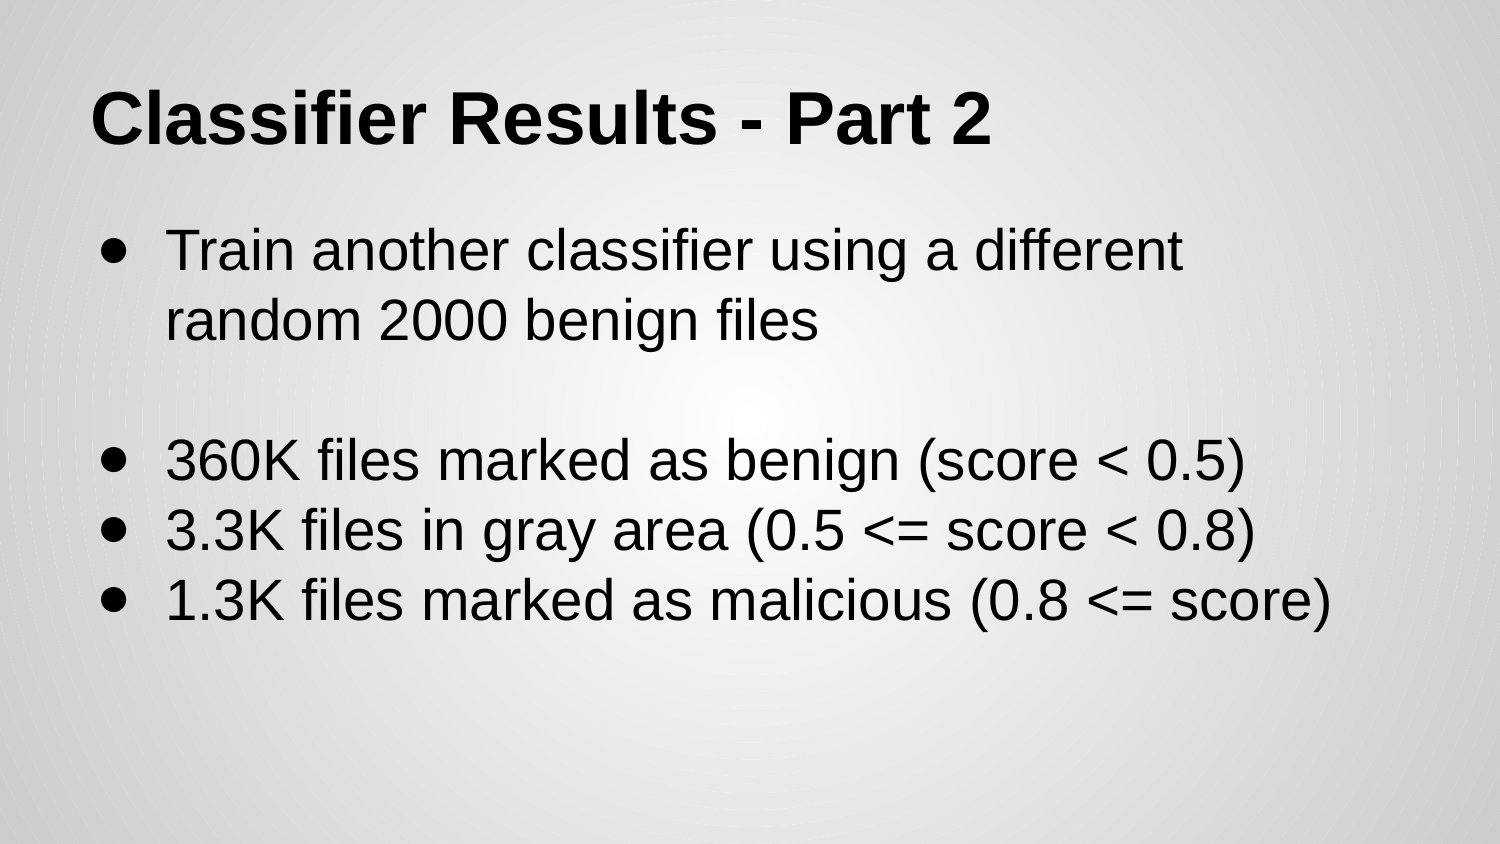

# Classifier Results - Part 2
Train another classifier using a different random 2000 benign files

360K files marked as benign (score < 0.5)
3.3K files in gray area (0.5 <= score < 0.8)
1.3K files marked as malicious (0.8 <= score)